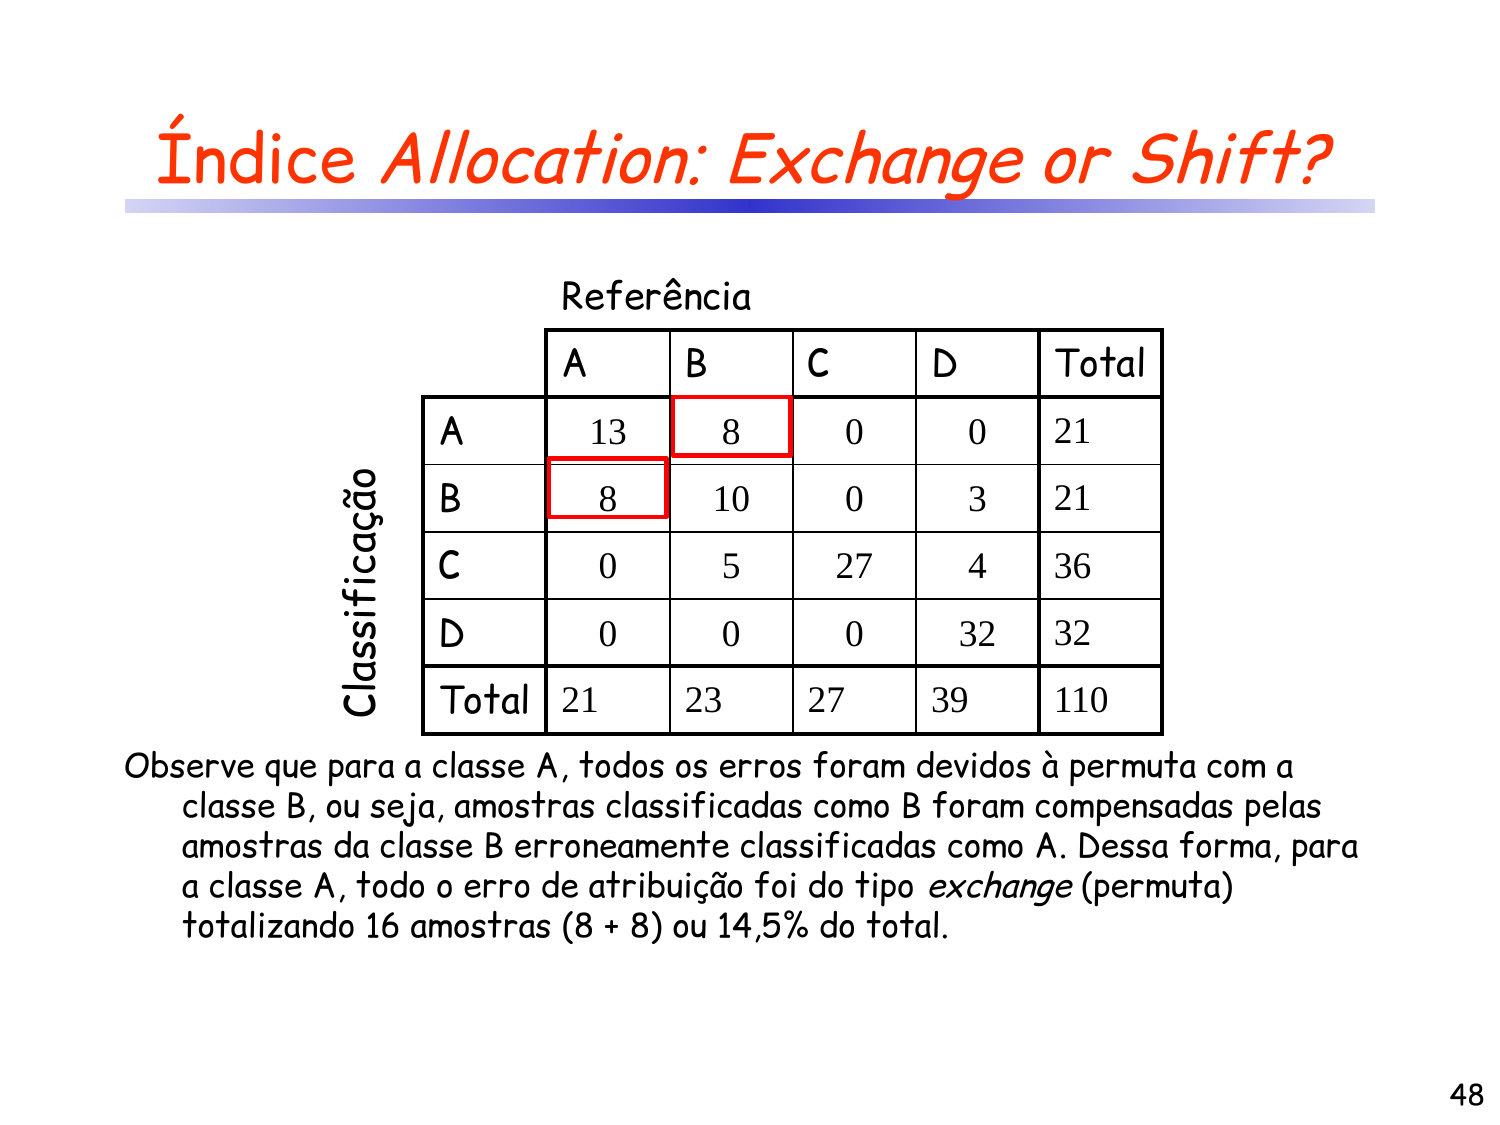

# Índice Allocation: Exchange or Shift?
|  |  | Referência |  |  |  |  |
| --- | --- | --- | --- | --- | --- | --- |
|  |  | A | B | C | D | Total |
| Classificação | A | 13 | 8 | 0 | 0 | 21 |
|  | B | 8 | 10 | 0 | 3 | 21 |
|  | C | 0 | 5 | 27 | 4 | 36 |
|  | D | 0 | 0 | 0 | 32 | 32 |
|  | Total | 21 | 23 | 27 | 39 | 110 |

Observe que para a classe A, todos os erros foram devidos à permuta com a classe B, ou seja, amostras classificadas como B foram compensadas pelas amostras da classe B erroneamente classificadas como A. Dessa forma, para a classe A, todo o erro de atribuição foi do tipo exchange (permuta) totalizando 16 amostras (8 + 8) ou 14,5% do total.
48